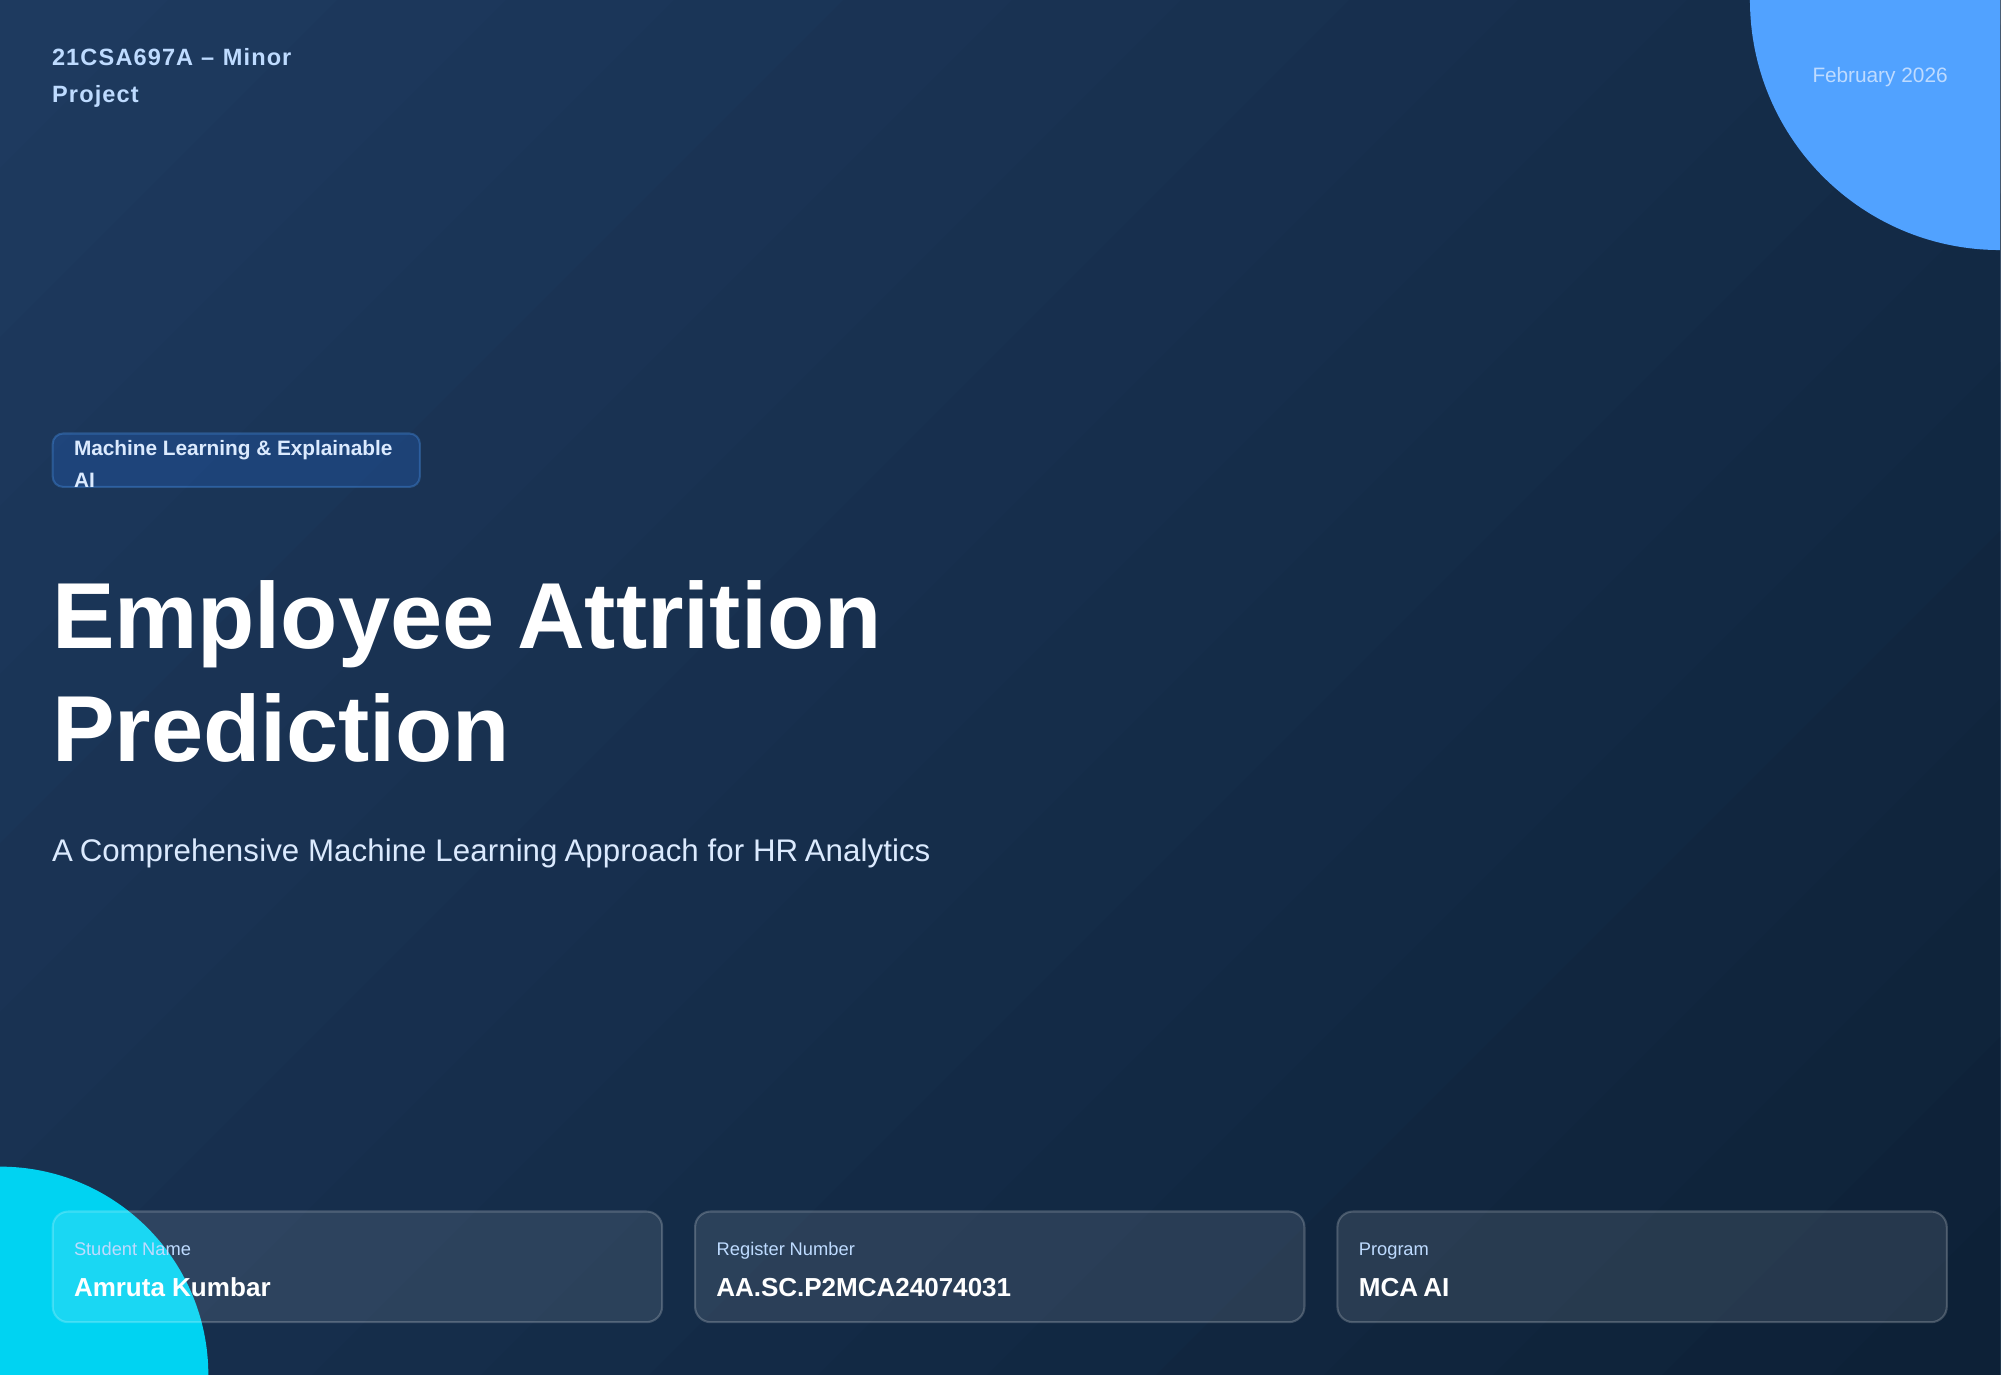

21CSA697A – Minor Project
February 2026

Machine Learning & Explainable AI
Employee Attrition
Prediction
A Comprehensive Machine Learning Approach for HR Analytics

Student Name
Register Number
Program
Amruta Kumbar
AA.SC.P2MCA24074031
MCA AI